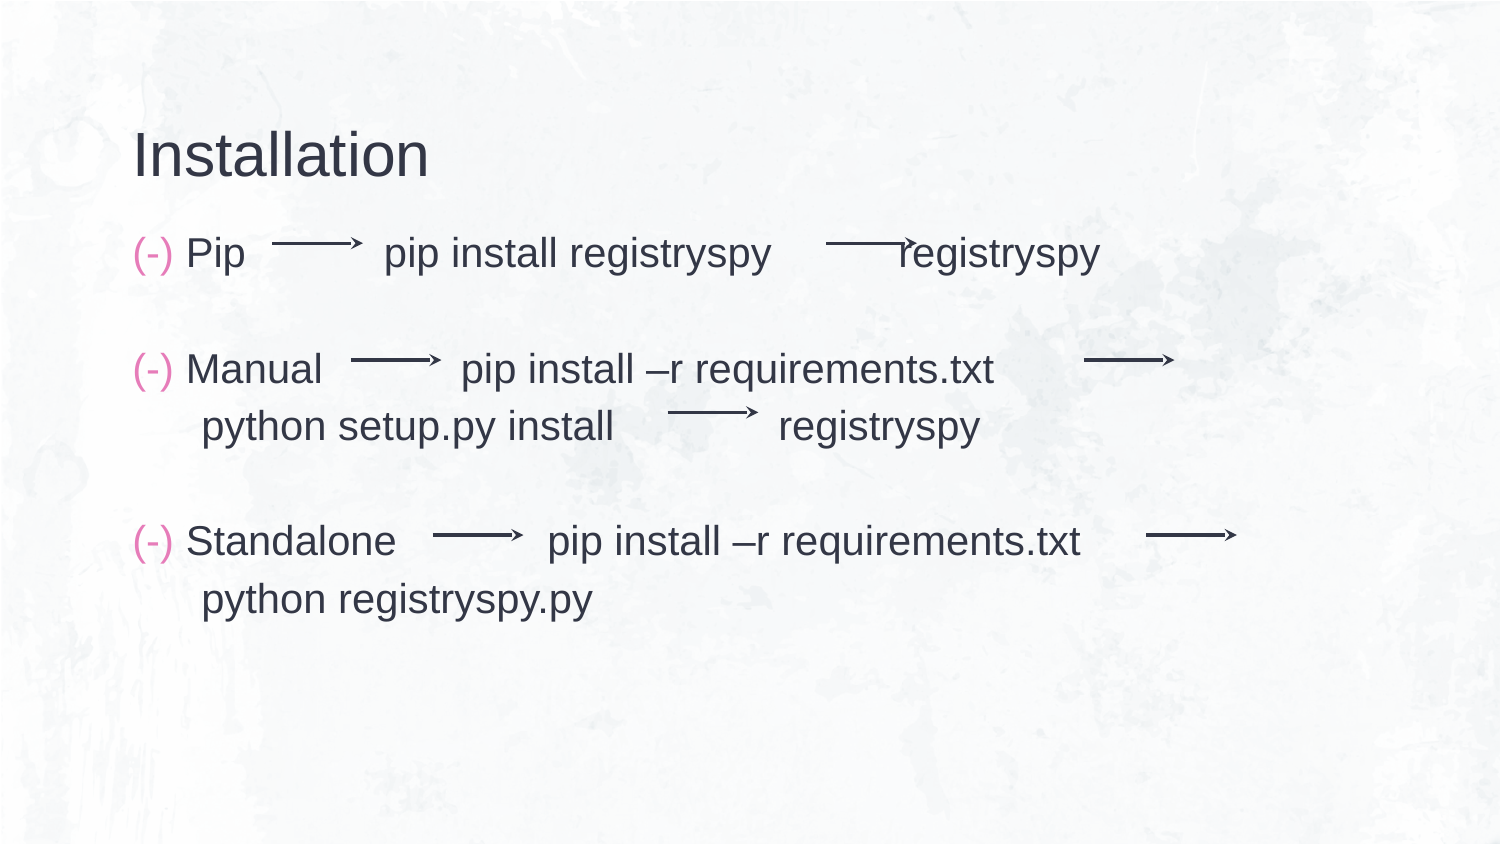

# Installation
(-) Pip            pip install registryspy           registryspy

(-) Manual            pip install –r requirements.txt
      python setup.py install	    registryspy

(-) Standalone	          pip install –r requirements.txt
      python registryspy.py